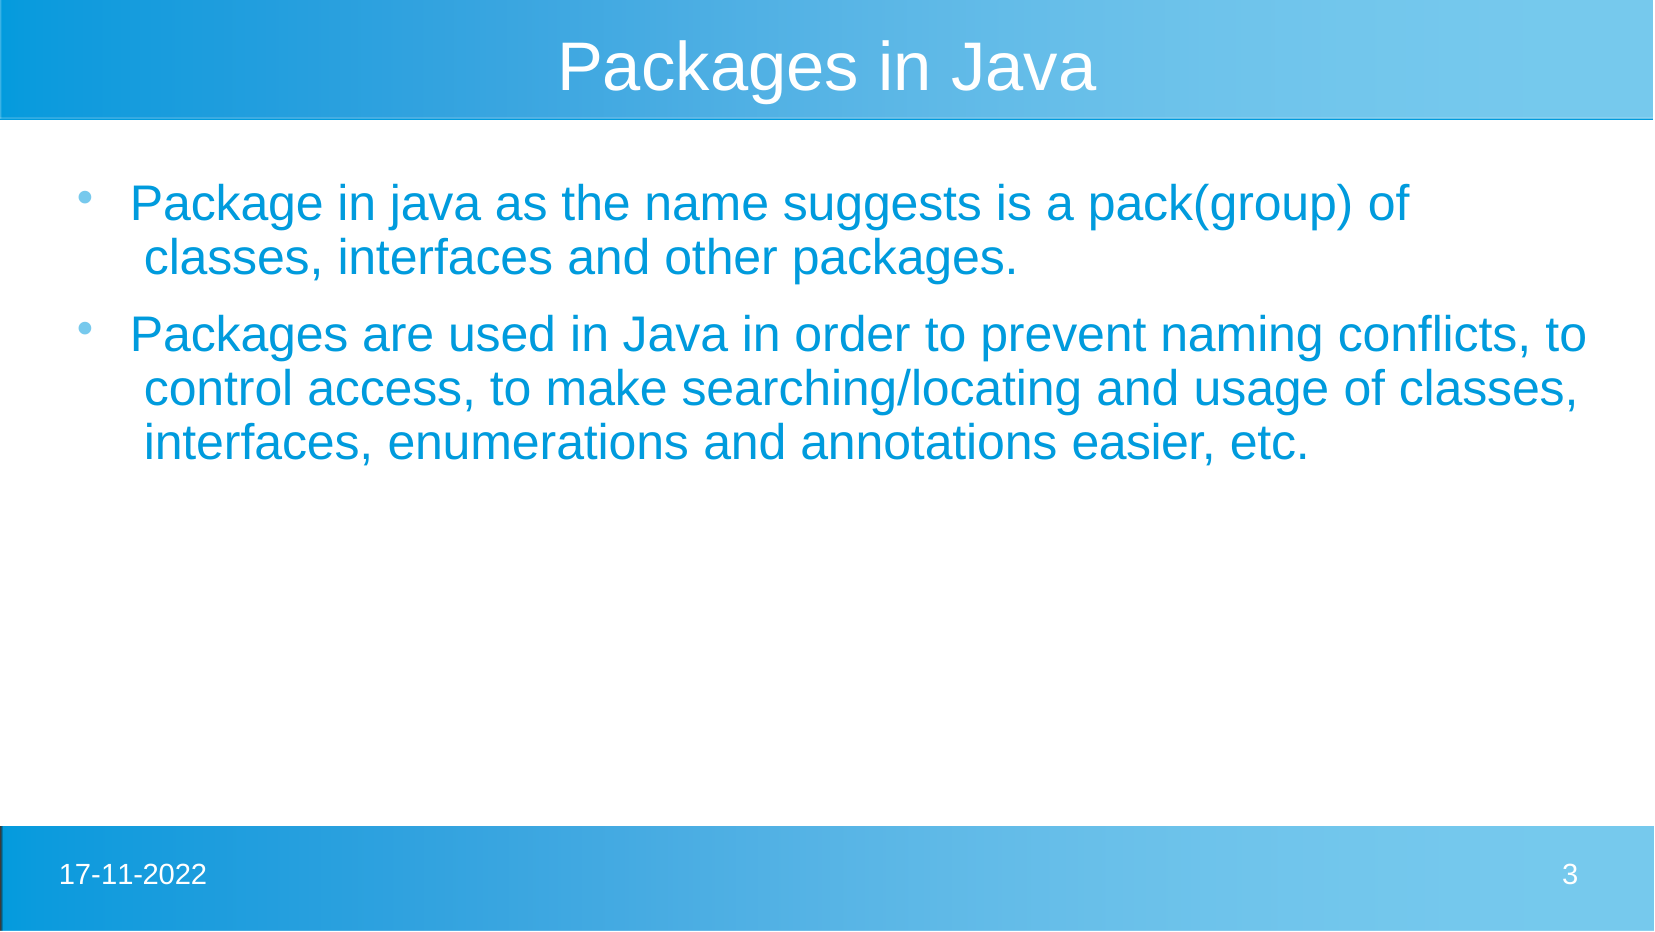

# Packages in Java
Package in java as the name suggests is a pack(group) of  classes, interfaces and other packages.
Packages are used in Java in order to prevent naming conflicts, to  control access, to make searching/locating and usage of classes,  interfaces, enumerations and annotations easier, etc.
17-11-2022
3